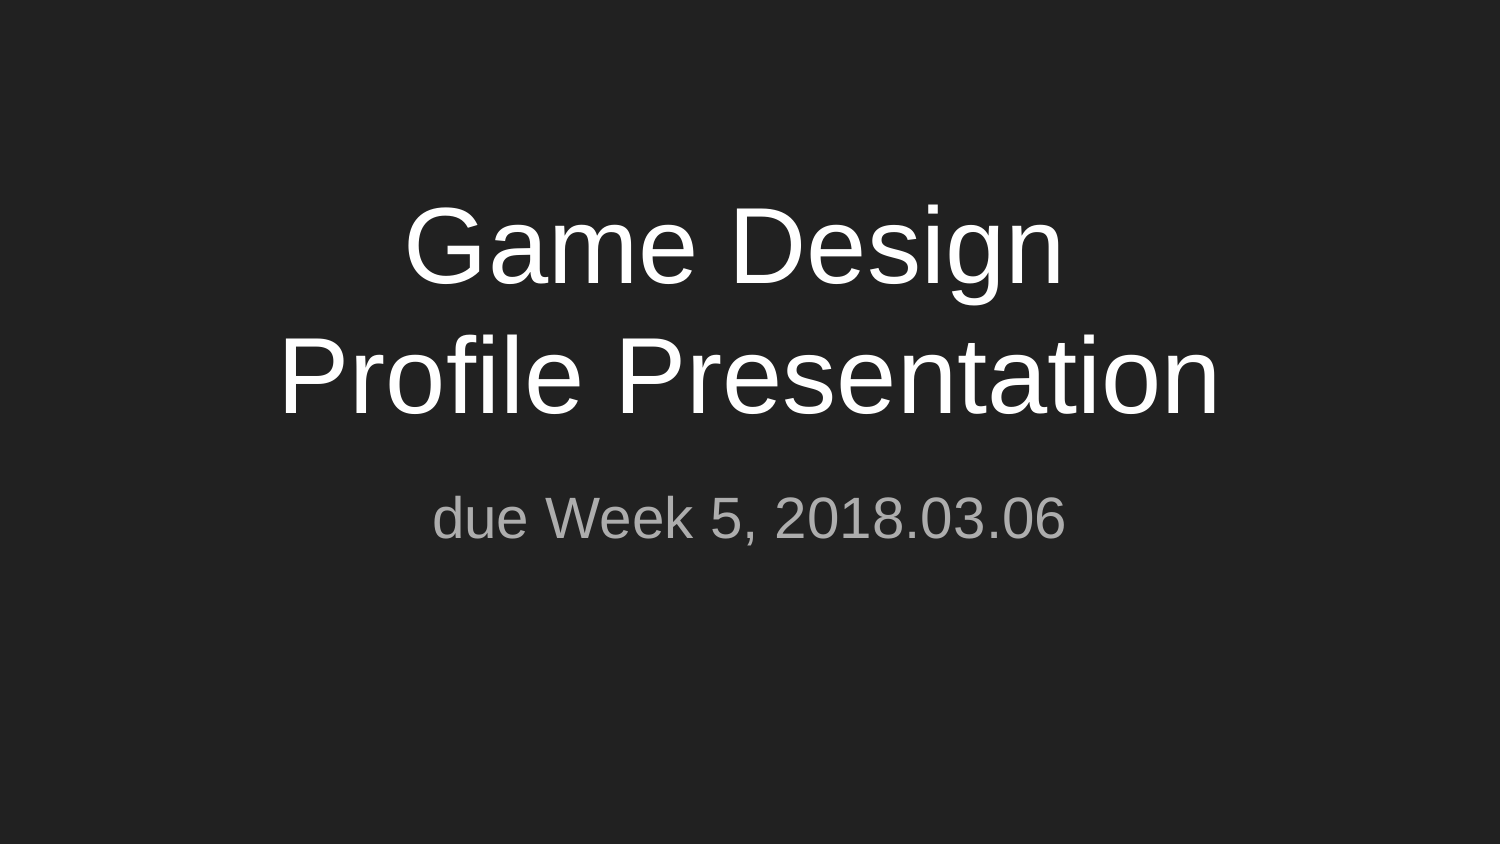

# Game Design
Profile Presentation
due Week 5, 2018.03.06